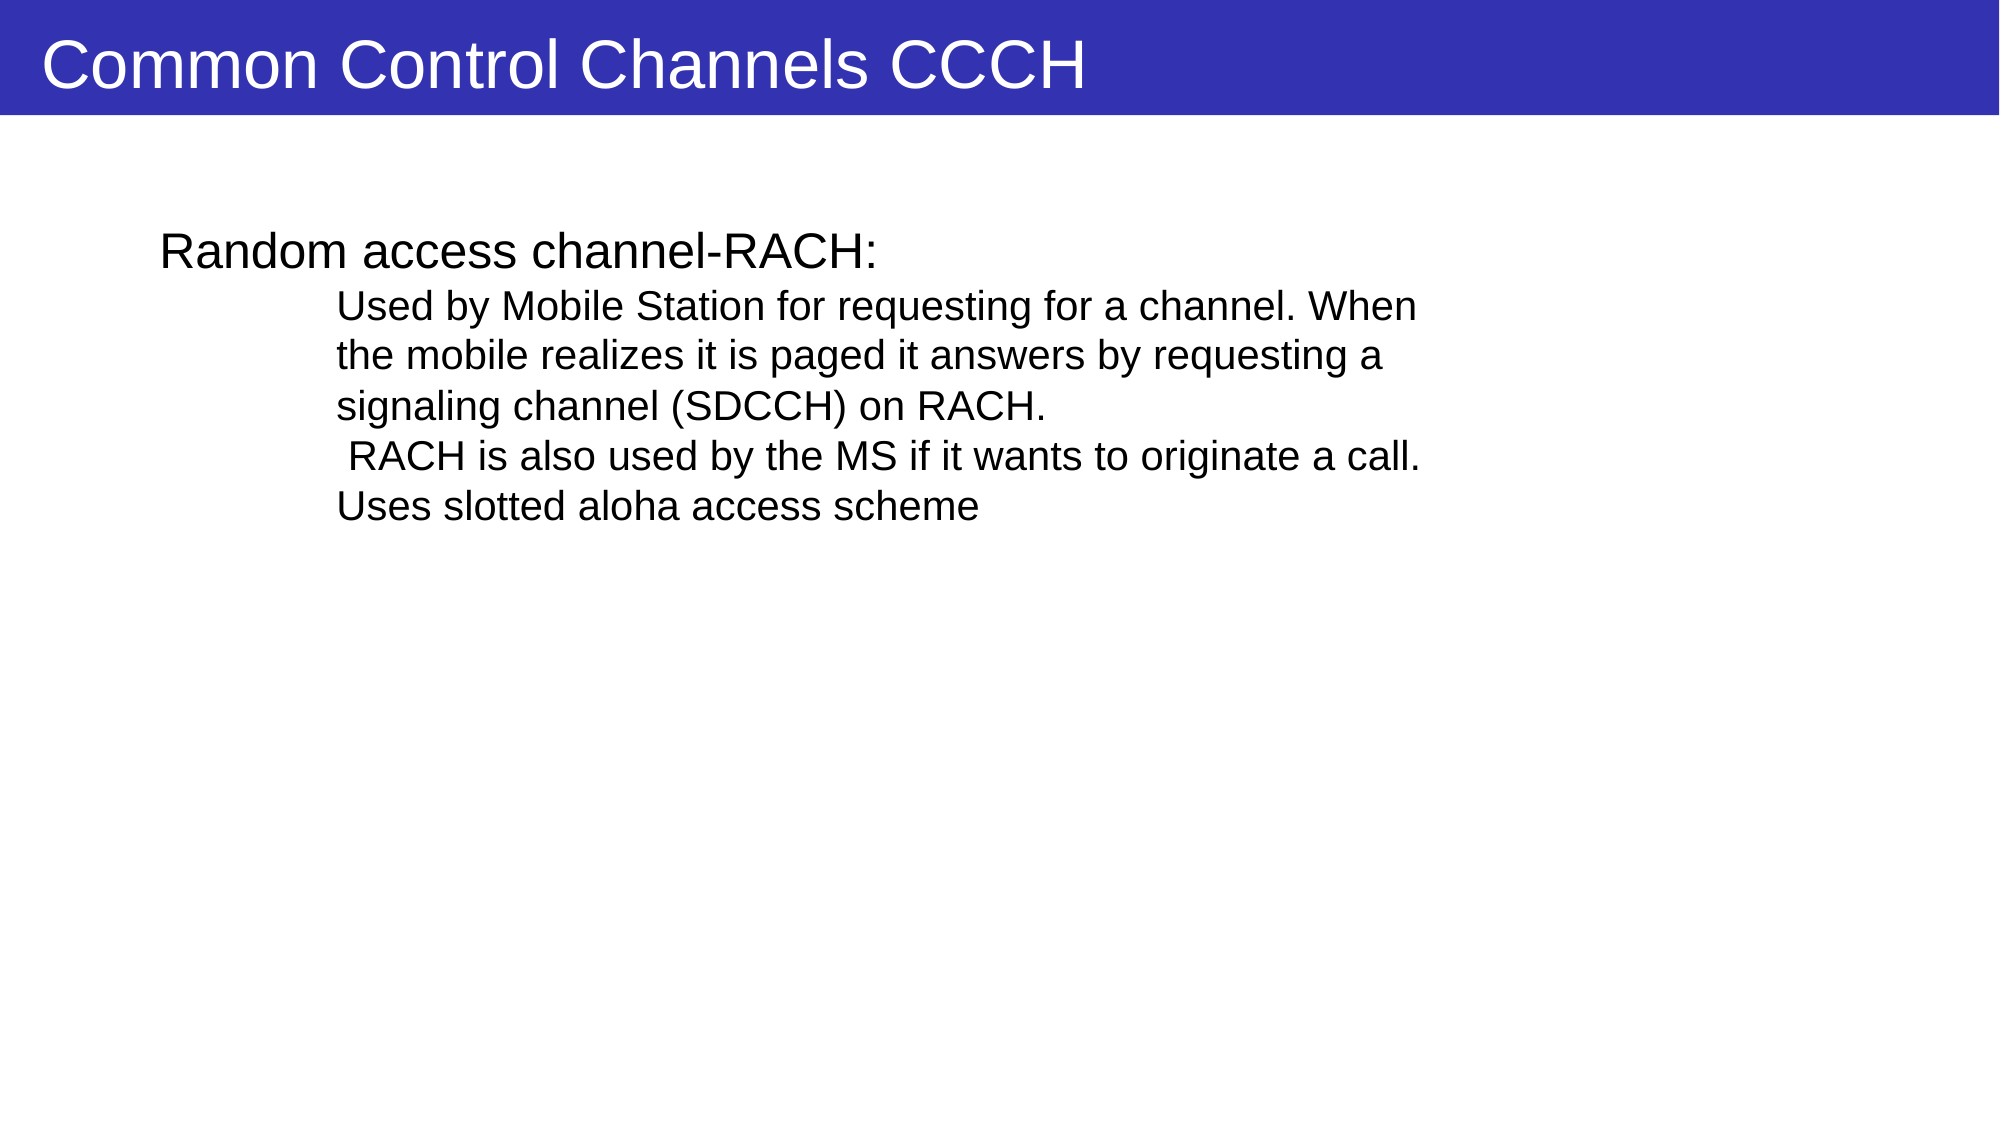

# Common Control Channels CCCH
Random access channel-RACH:
Used by Mobile Station for requesting for a channel. When the mobile realizes it is paged it answers by requesting a signaling channel (SDCCH) on RACH.
 RACH is also used by the MS if it wants to originate a call.
Uses slotted aloha access scheme